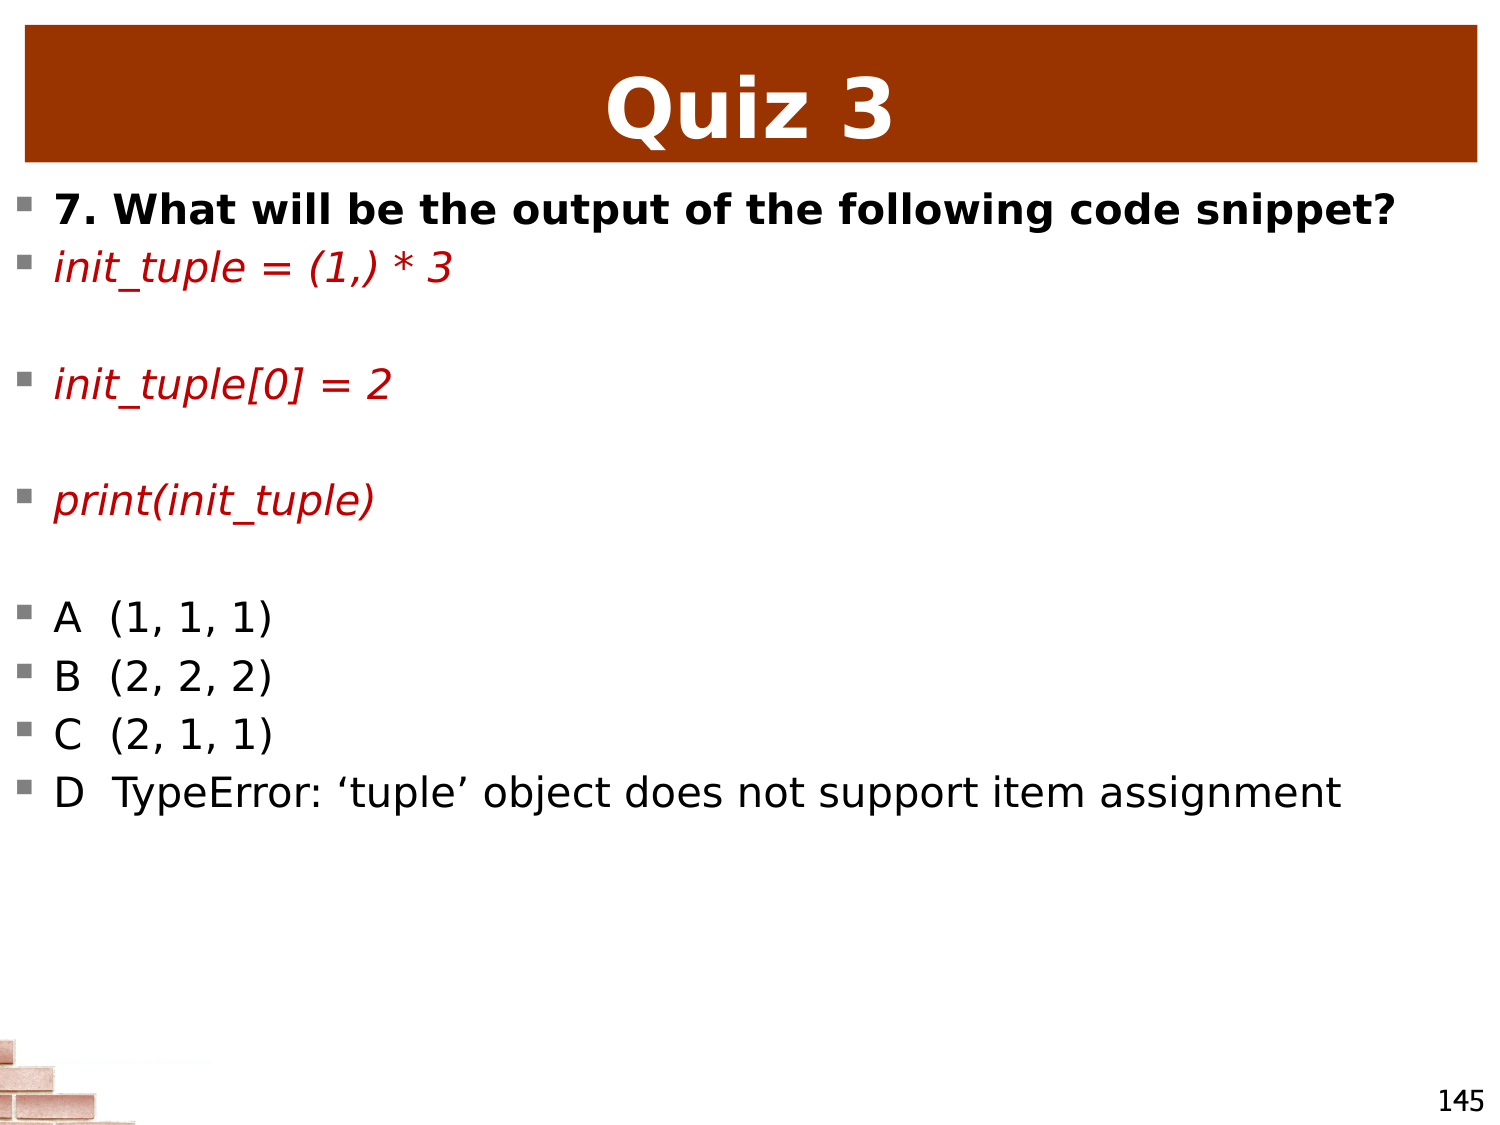

# Quiz 3
7. What will be the output of the following code snippet?
init_tuple = (1,) * 3

init_tuple[0] = 2

print(init_tuple)

A  (1, 1, 1)
B  (2, 2, 2)
C  (2, 1, 1)
D  TypeError: ‘tuple’ object does not support item assignment
145